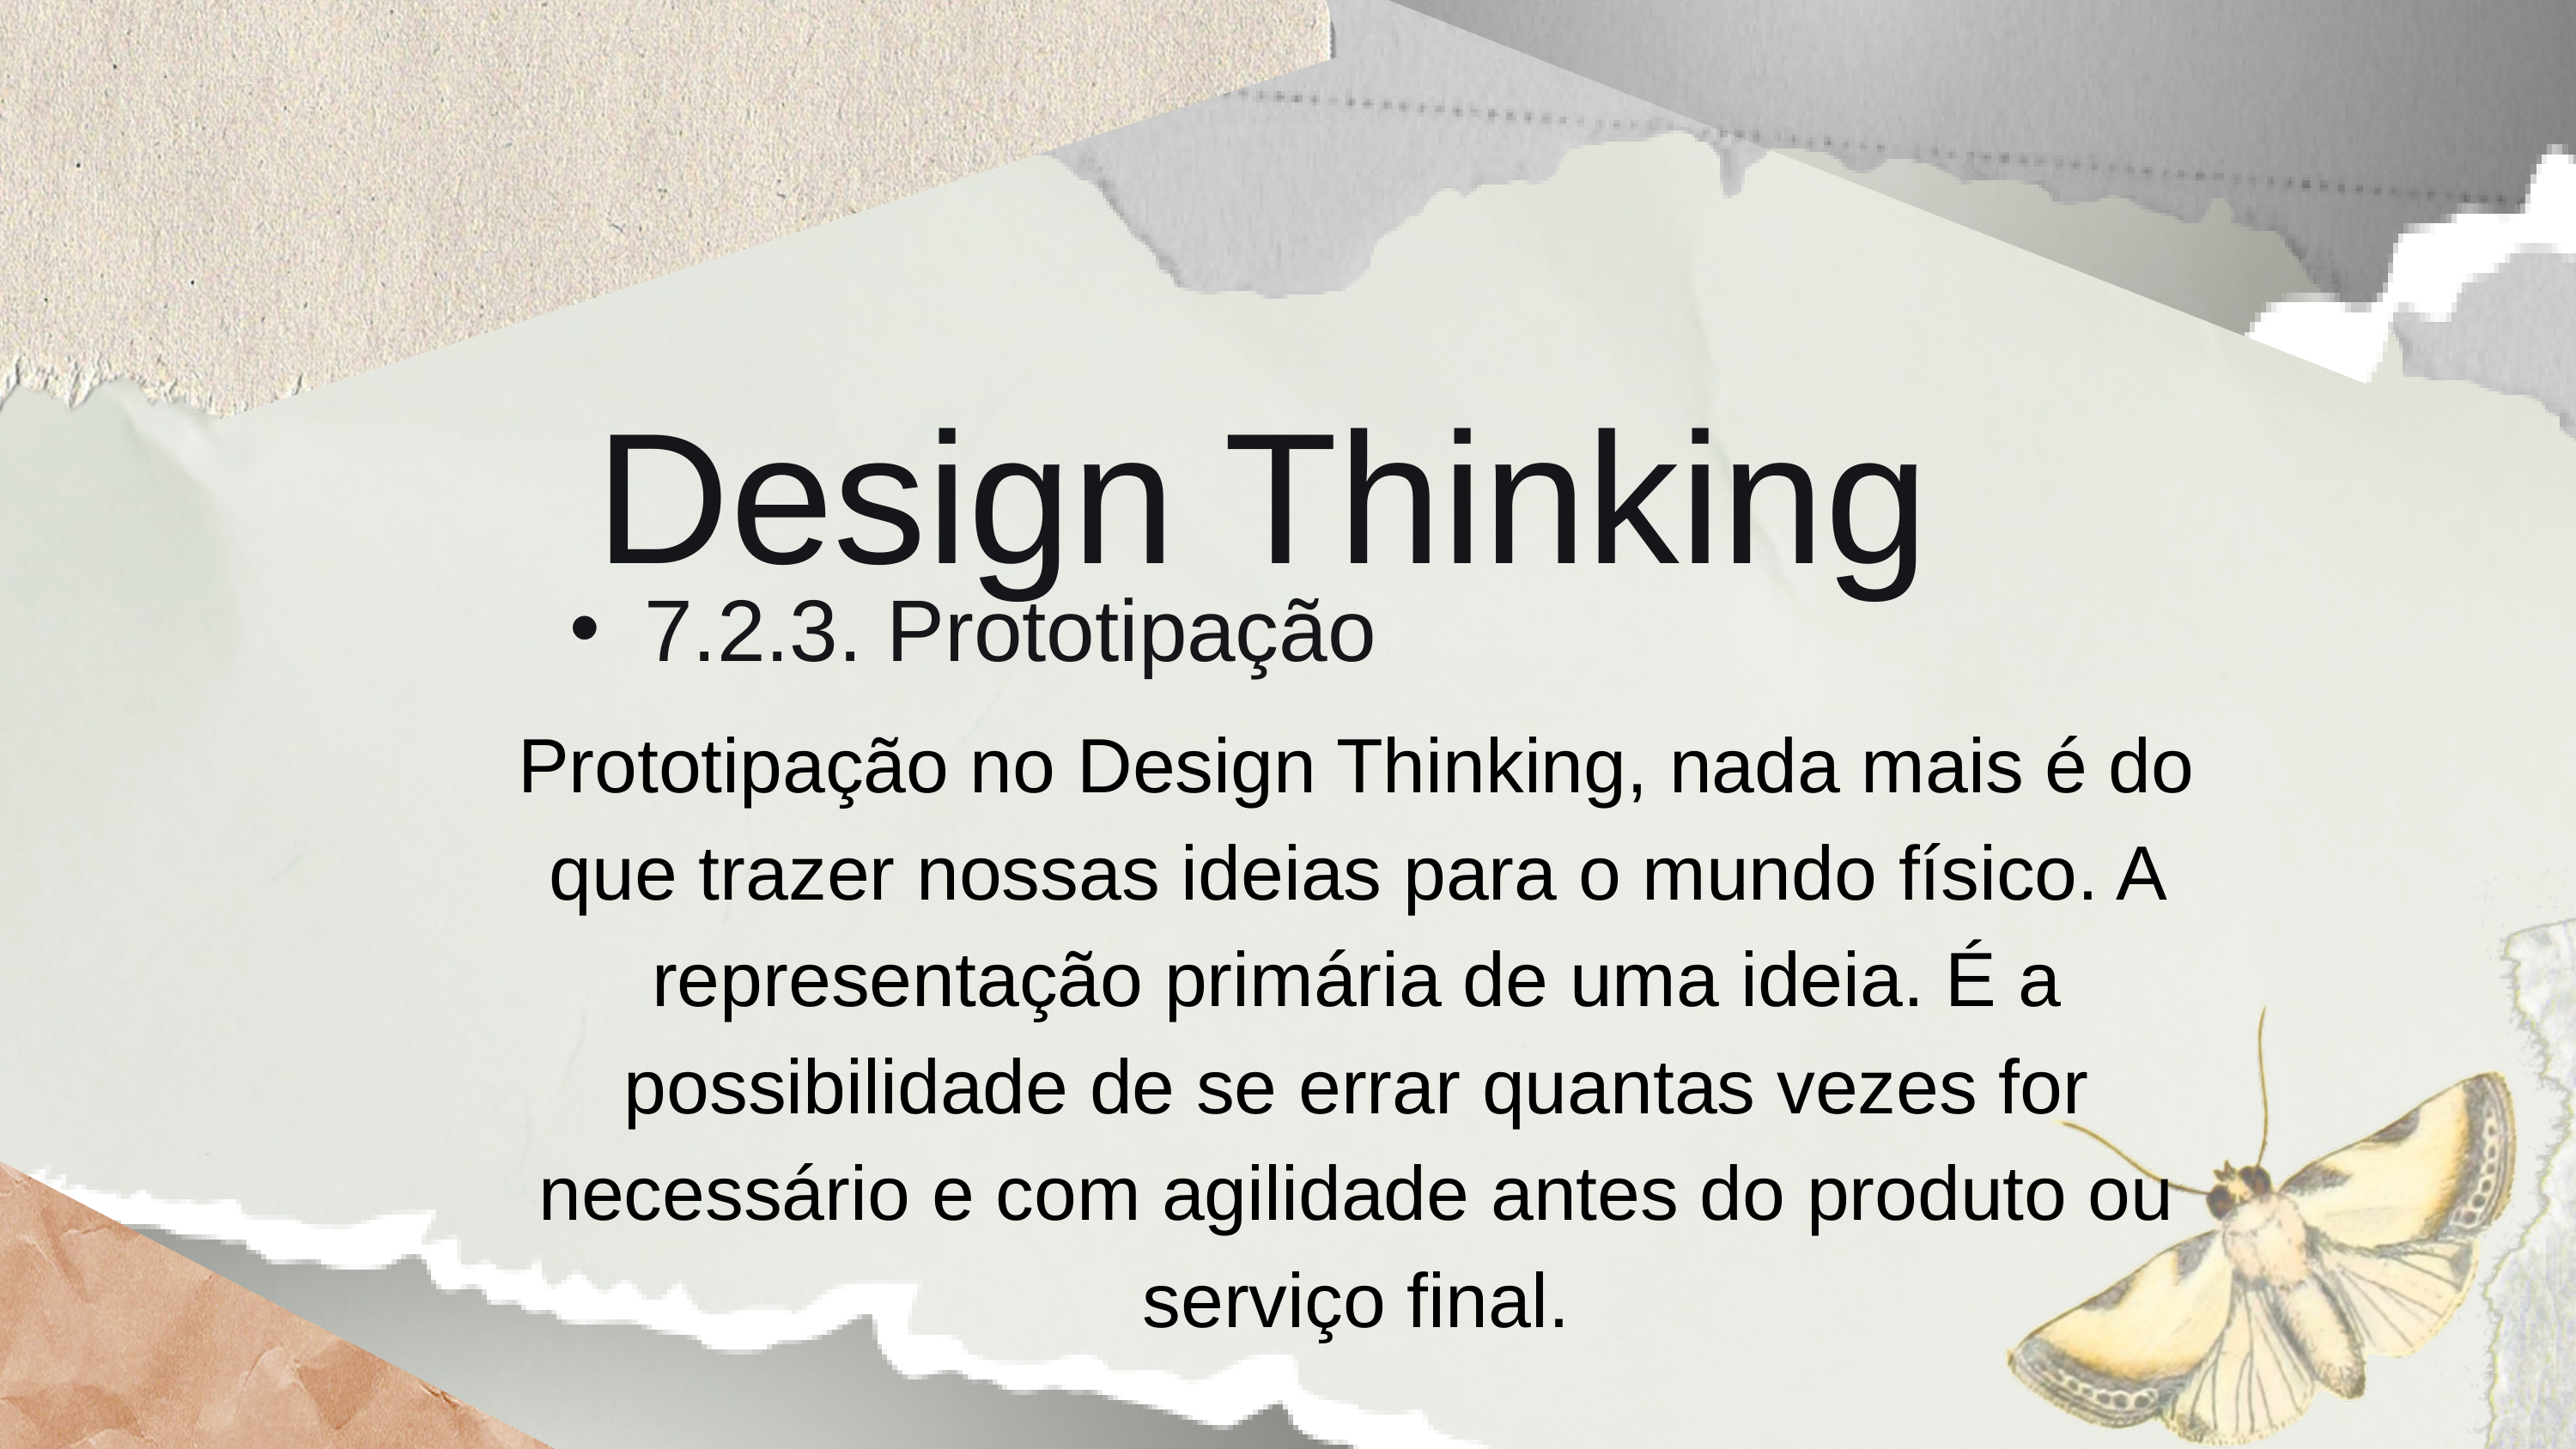

Design Thinking
7.2.3. Prototipação
Prototipação no Design Thinking, nada mais é do que trazer nossas ideias para o mundo físico. A representação primária de uma ideia. É a possibilidade de se errar quantas vezes for necessário e com agilidade antes do produto ou serviço final.